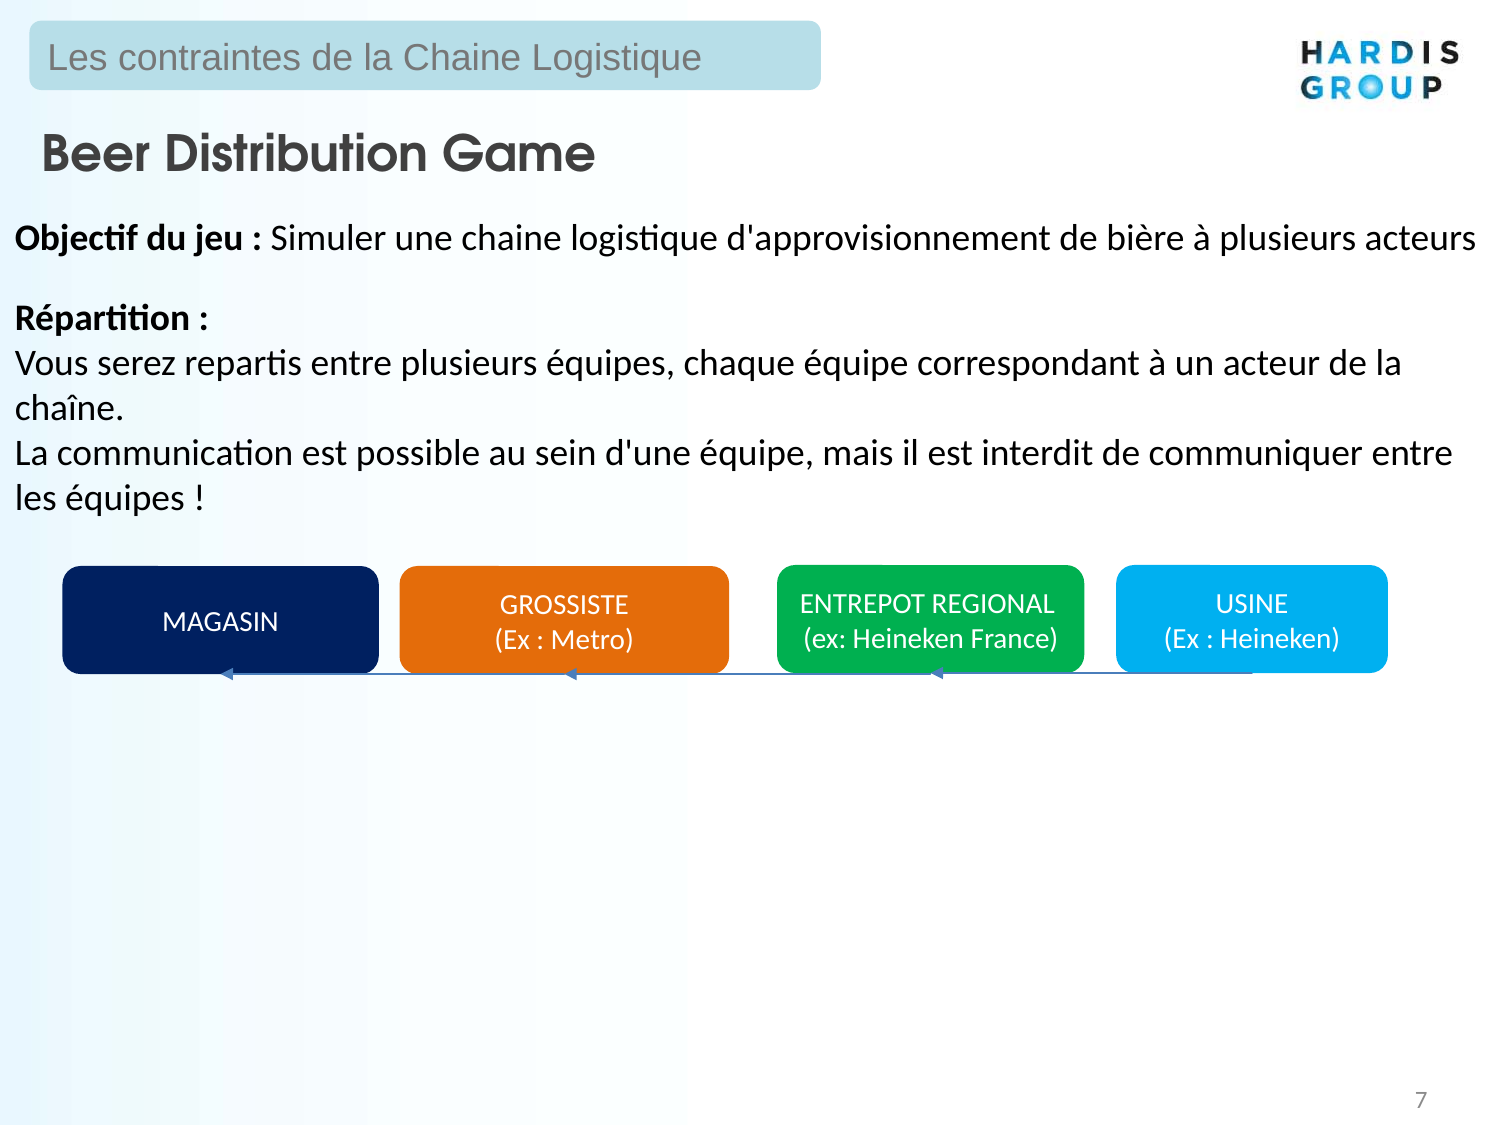

Les contraintes de la Chaine Logistique
Beer Distribution Game
Objectif du jeu : Simuler une chaine logistique d'approvisionnement de bière à plusieurs acteurs
Répartition :
Vous serez repartis entre plusieurs équipes, chaque équipe correspondant à un acteur de la chaîne.
La communication est possible au sein d'une équipe, mais il est interdit de communiquer entre les équipes !

ENTREPOT REGIONAL
(ex: Heineken France)
USINE
(Ex : Heineken)
MAGASIN
GROSSISTE
(Ex : Metro)
7